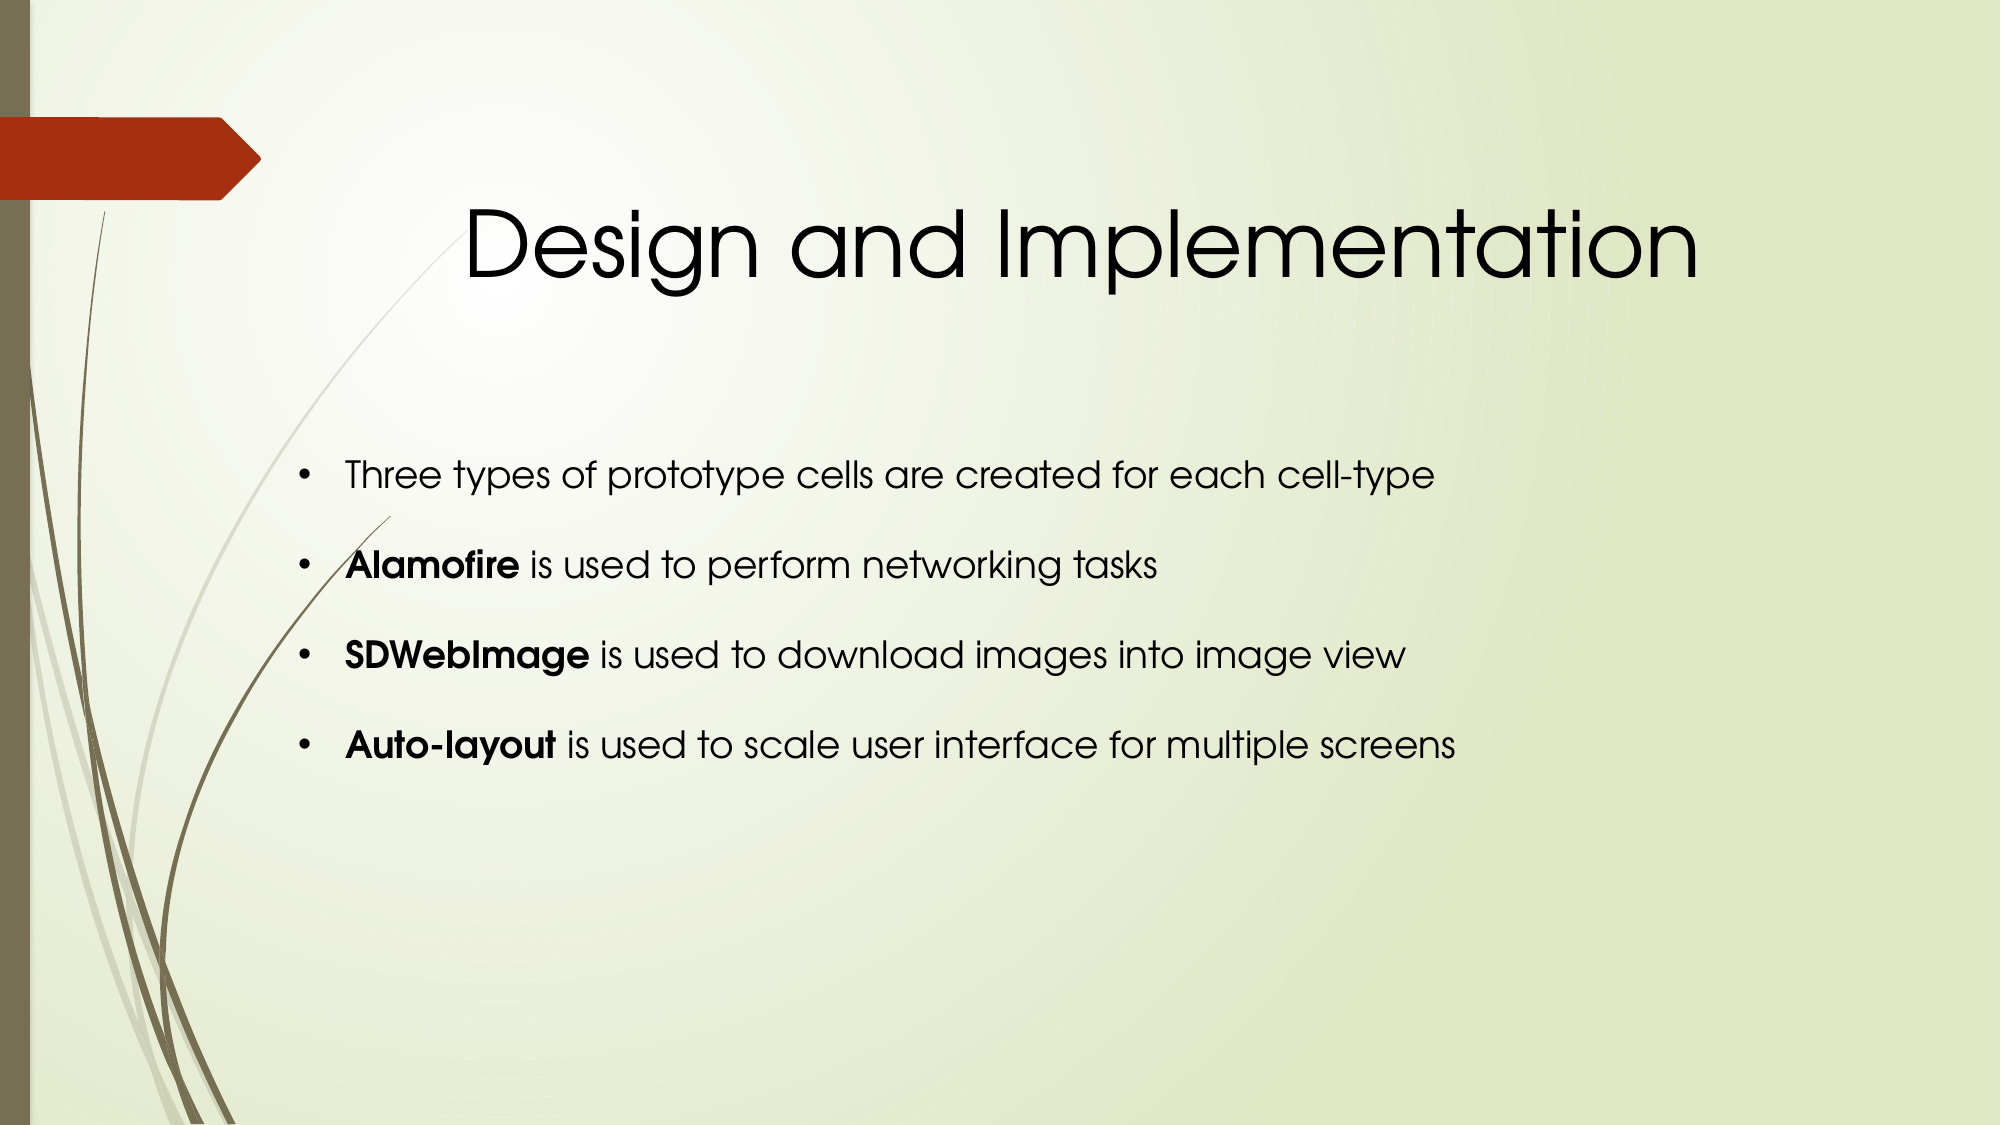

Design and Implementation

Three types of prototype cells are created for each cell-type

Alamofire is used to perform networking tasks

SDWebImage is used to download images into image view

Auto-layout is used to scale user interface for multiple screens